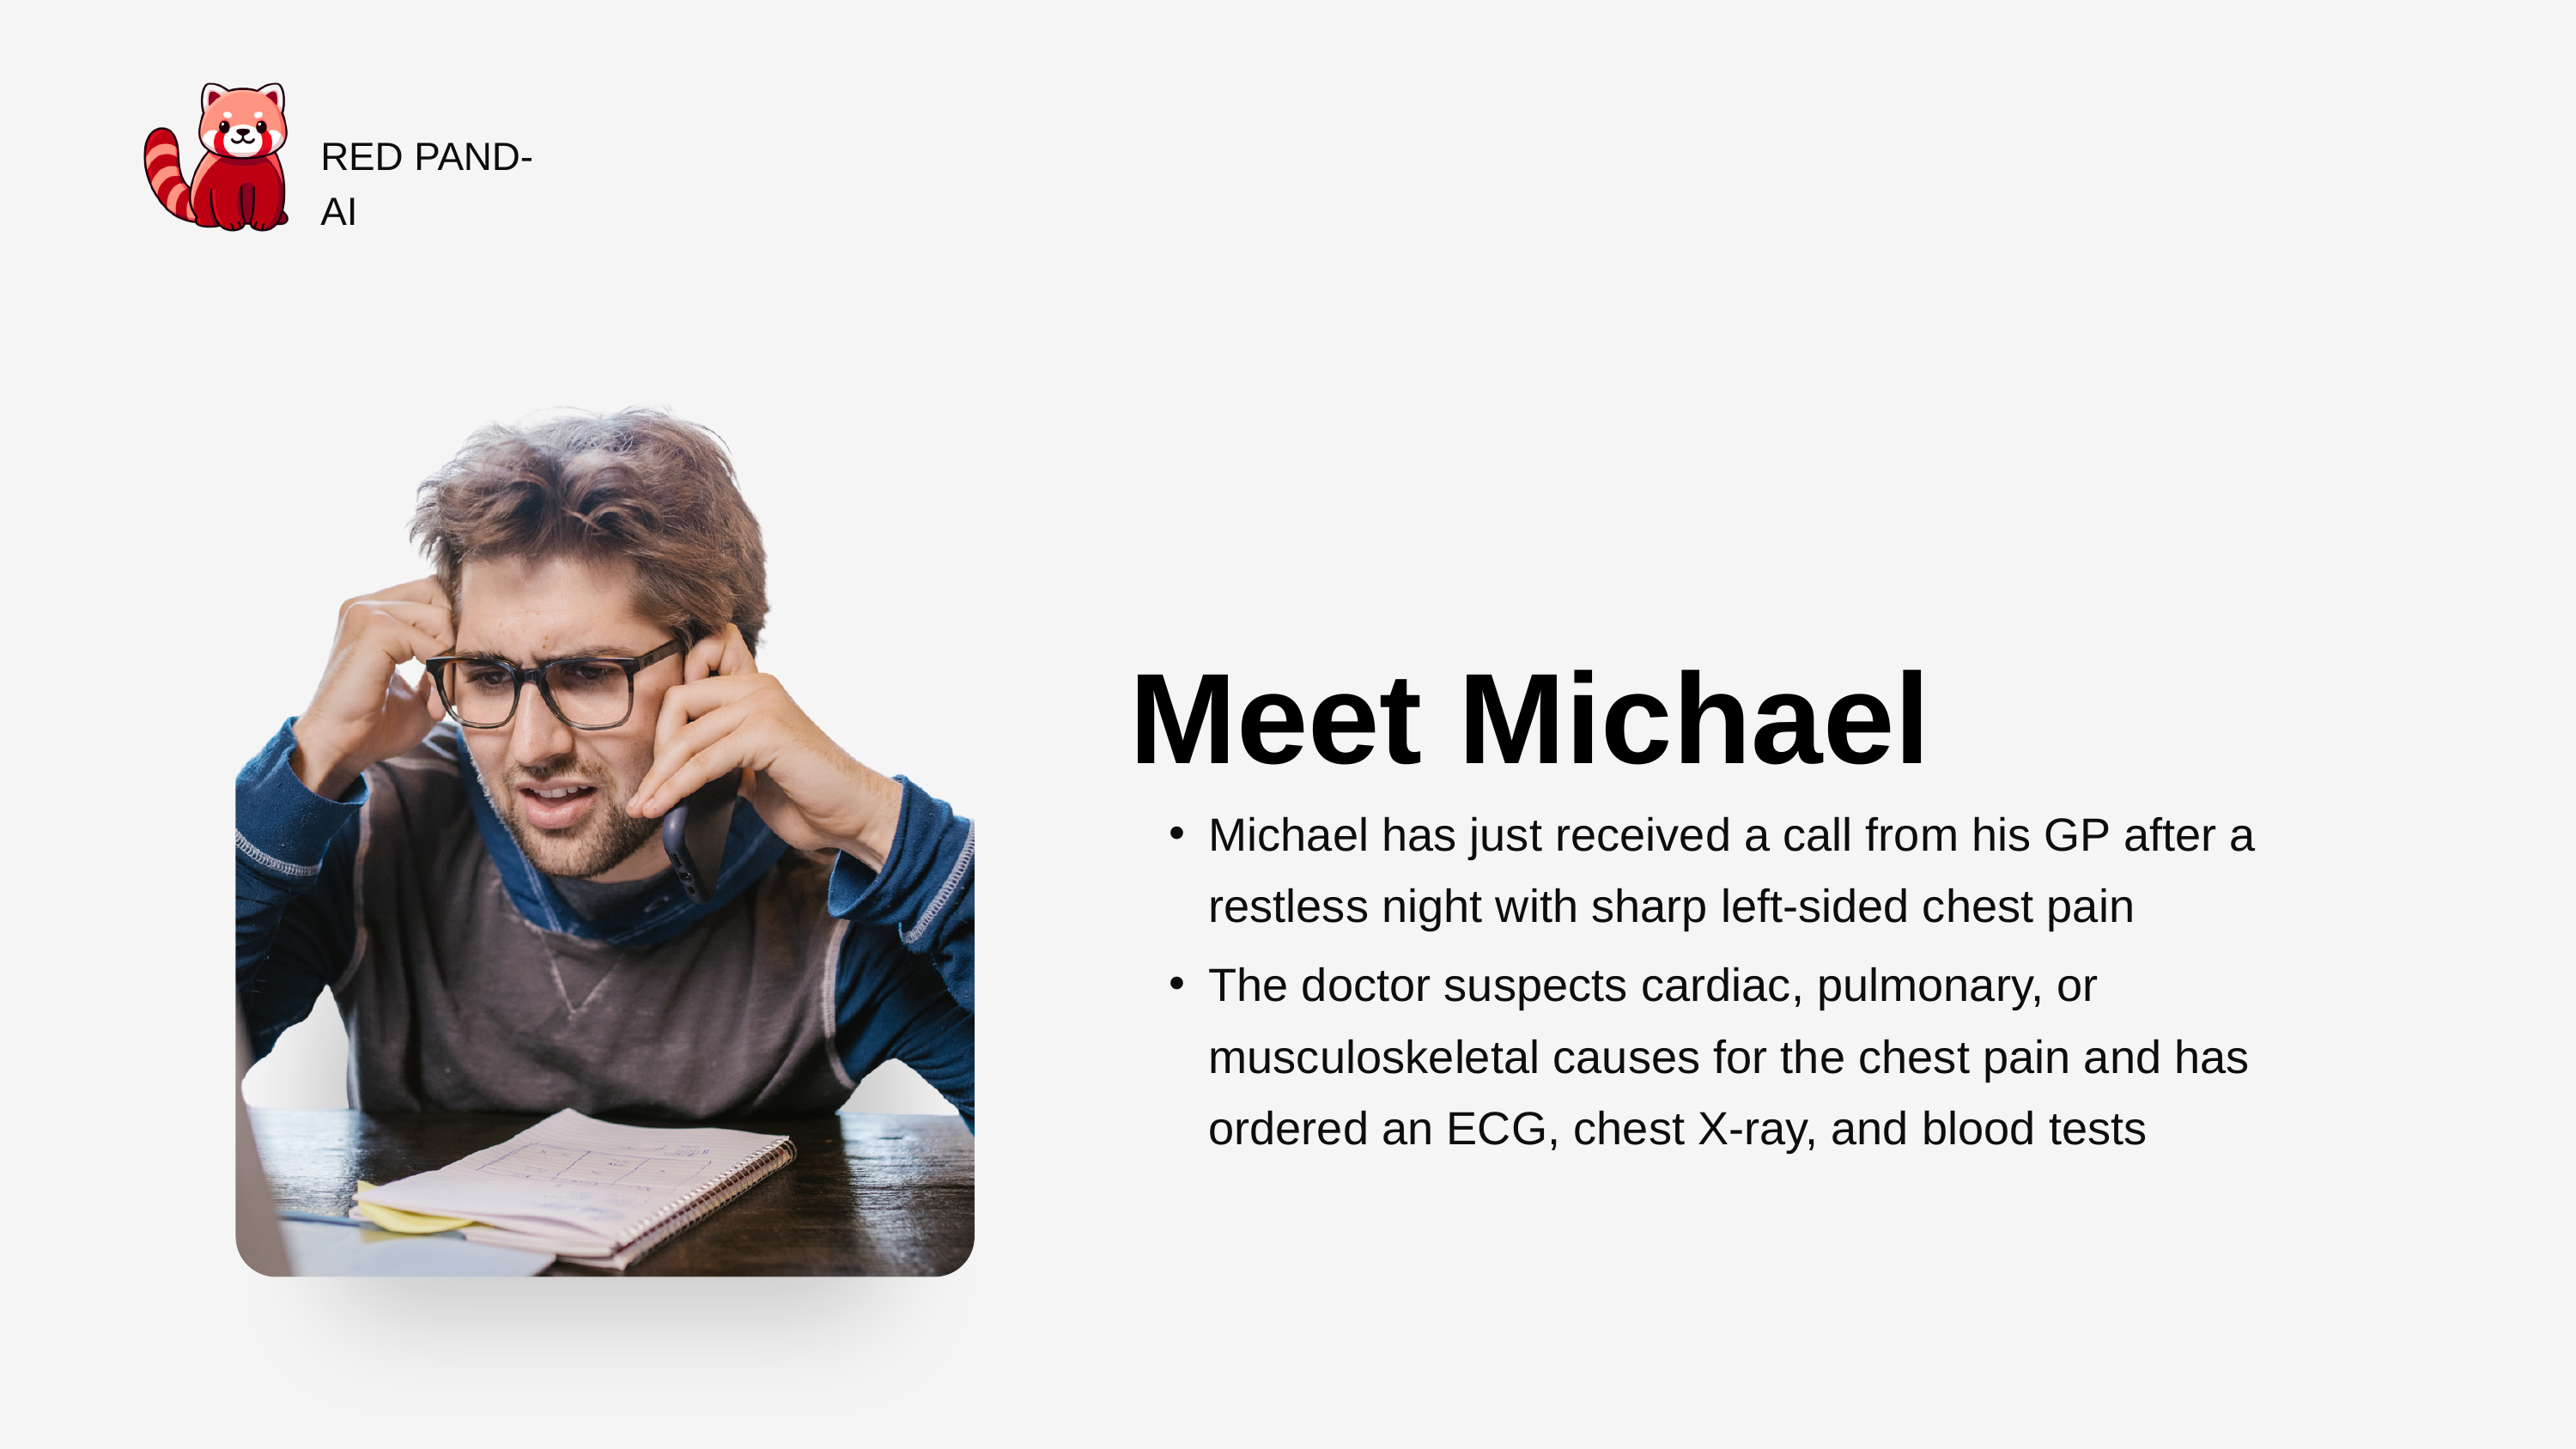

RED PAND-AI

Meet Michael
Michael has just received a call from his GP after a restless night with sharp left-sided chest pain

The doctor suspects cardiac, pulmonary, or musculoskeletal causes for the chest pain and has ordered an ECG, chest X-ray, and blood tests